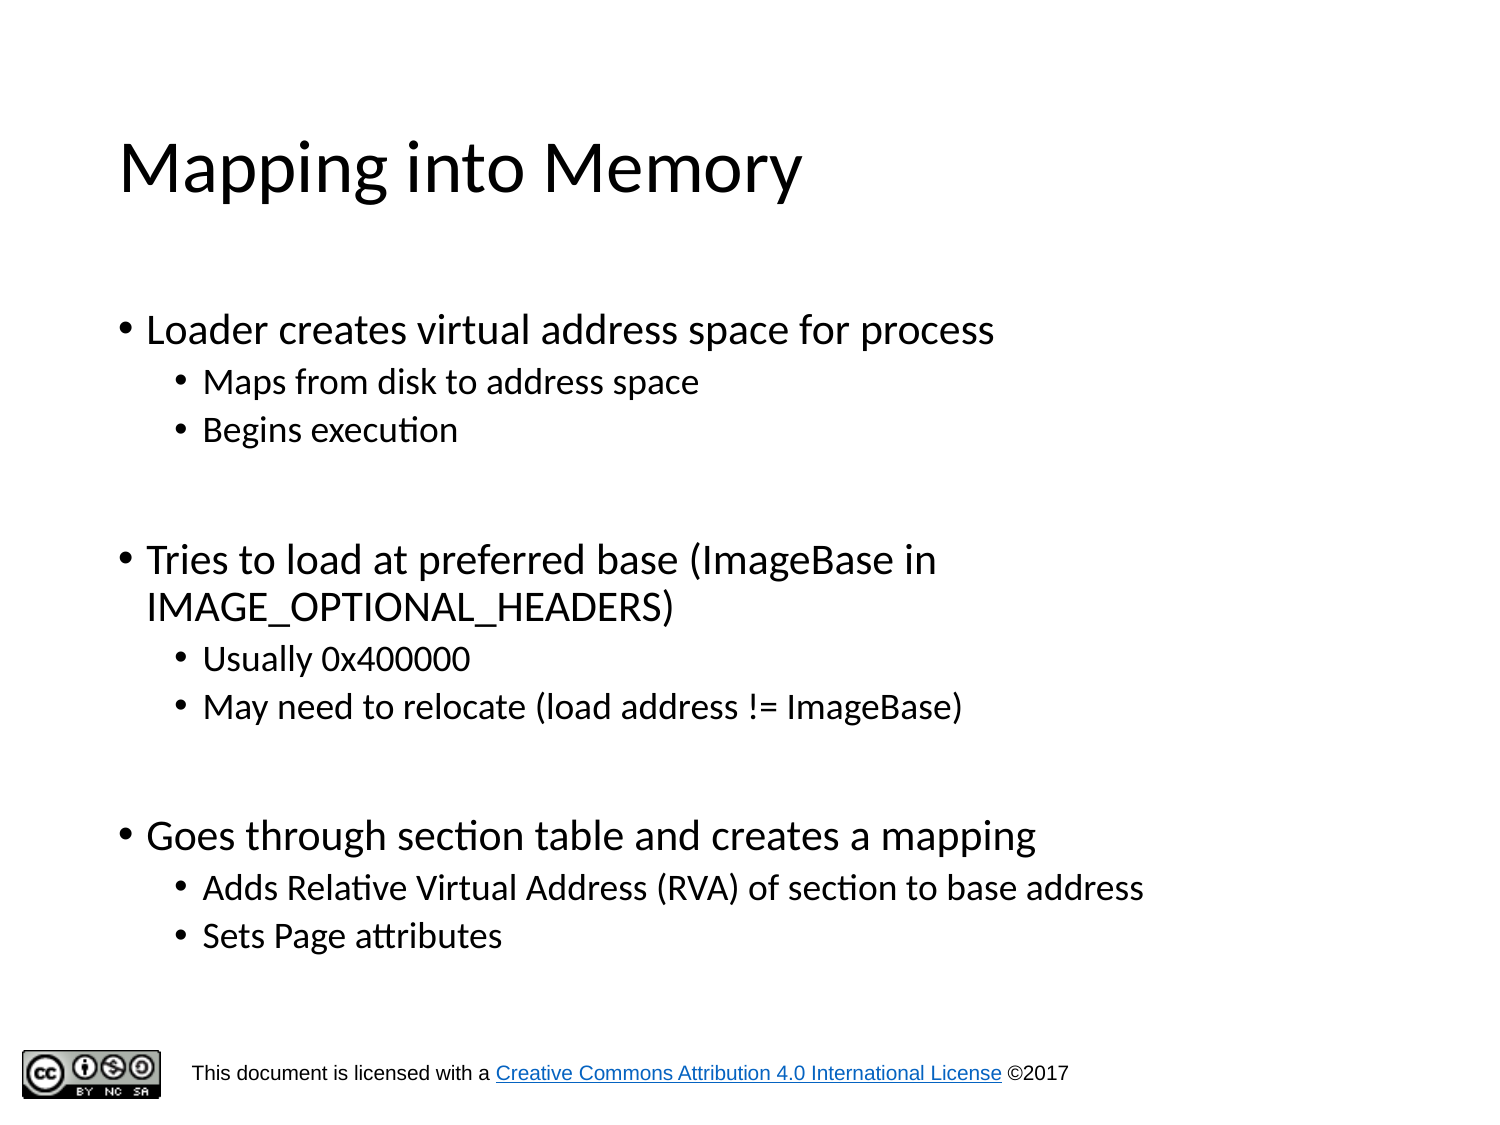

# Mapping into Memory
Loader creates virtual address space for process
Maps from disk to address space
Begins execution

Tries to load at preferred base (ImageBase in IMAGE_OPTIONAL_HEADERS)
Usually 0x400000
May need to relocate (load address != ImageBase)

Goes through section table and creates a mapping
Adds Relative Virtual Address (RVA) of section to base address
Sets Page attributes